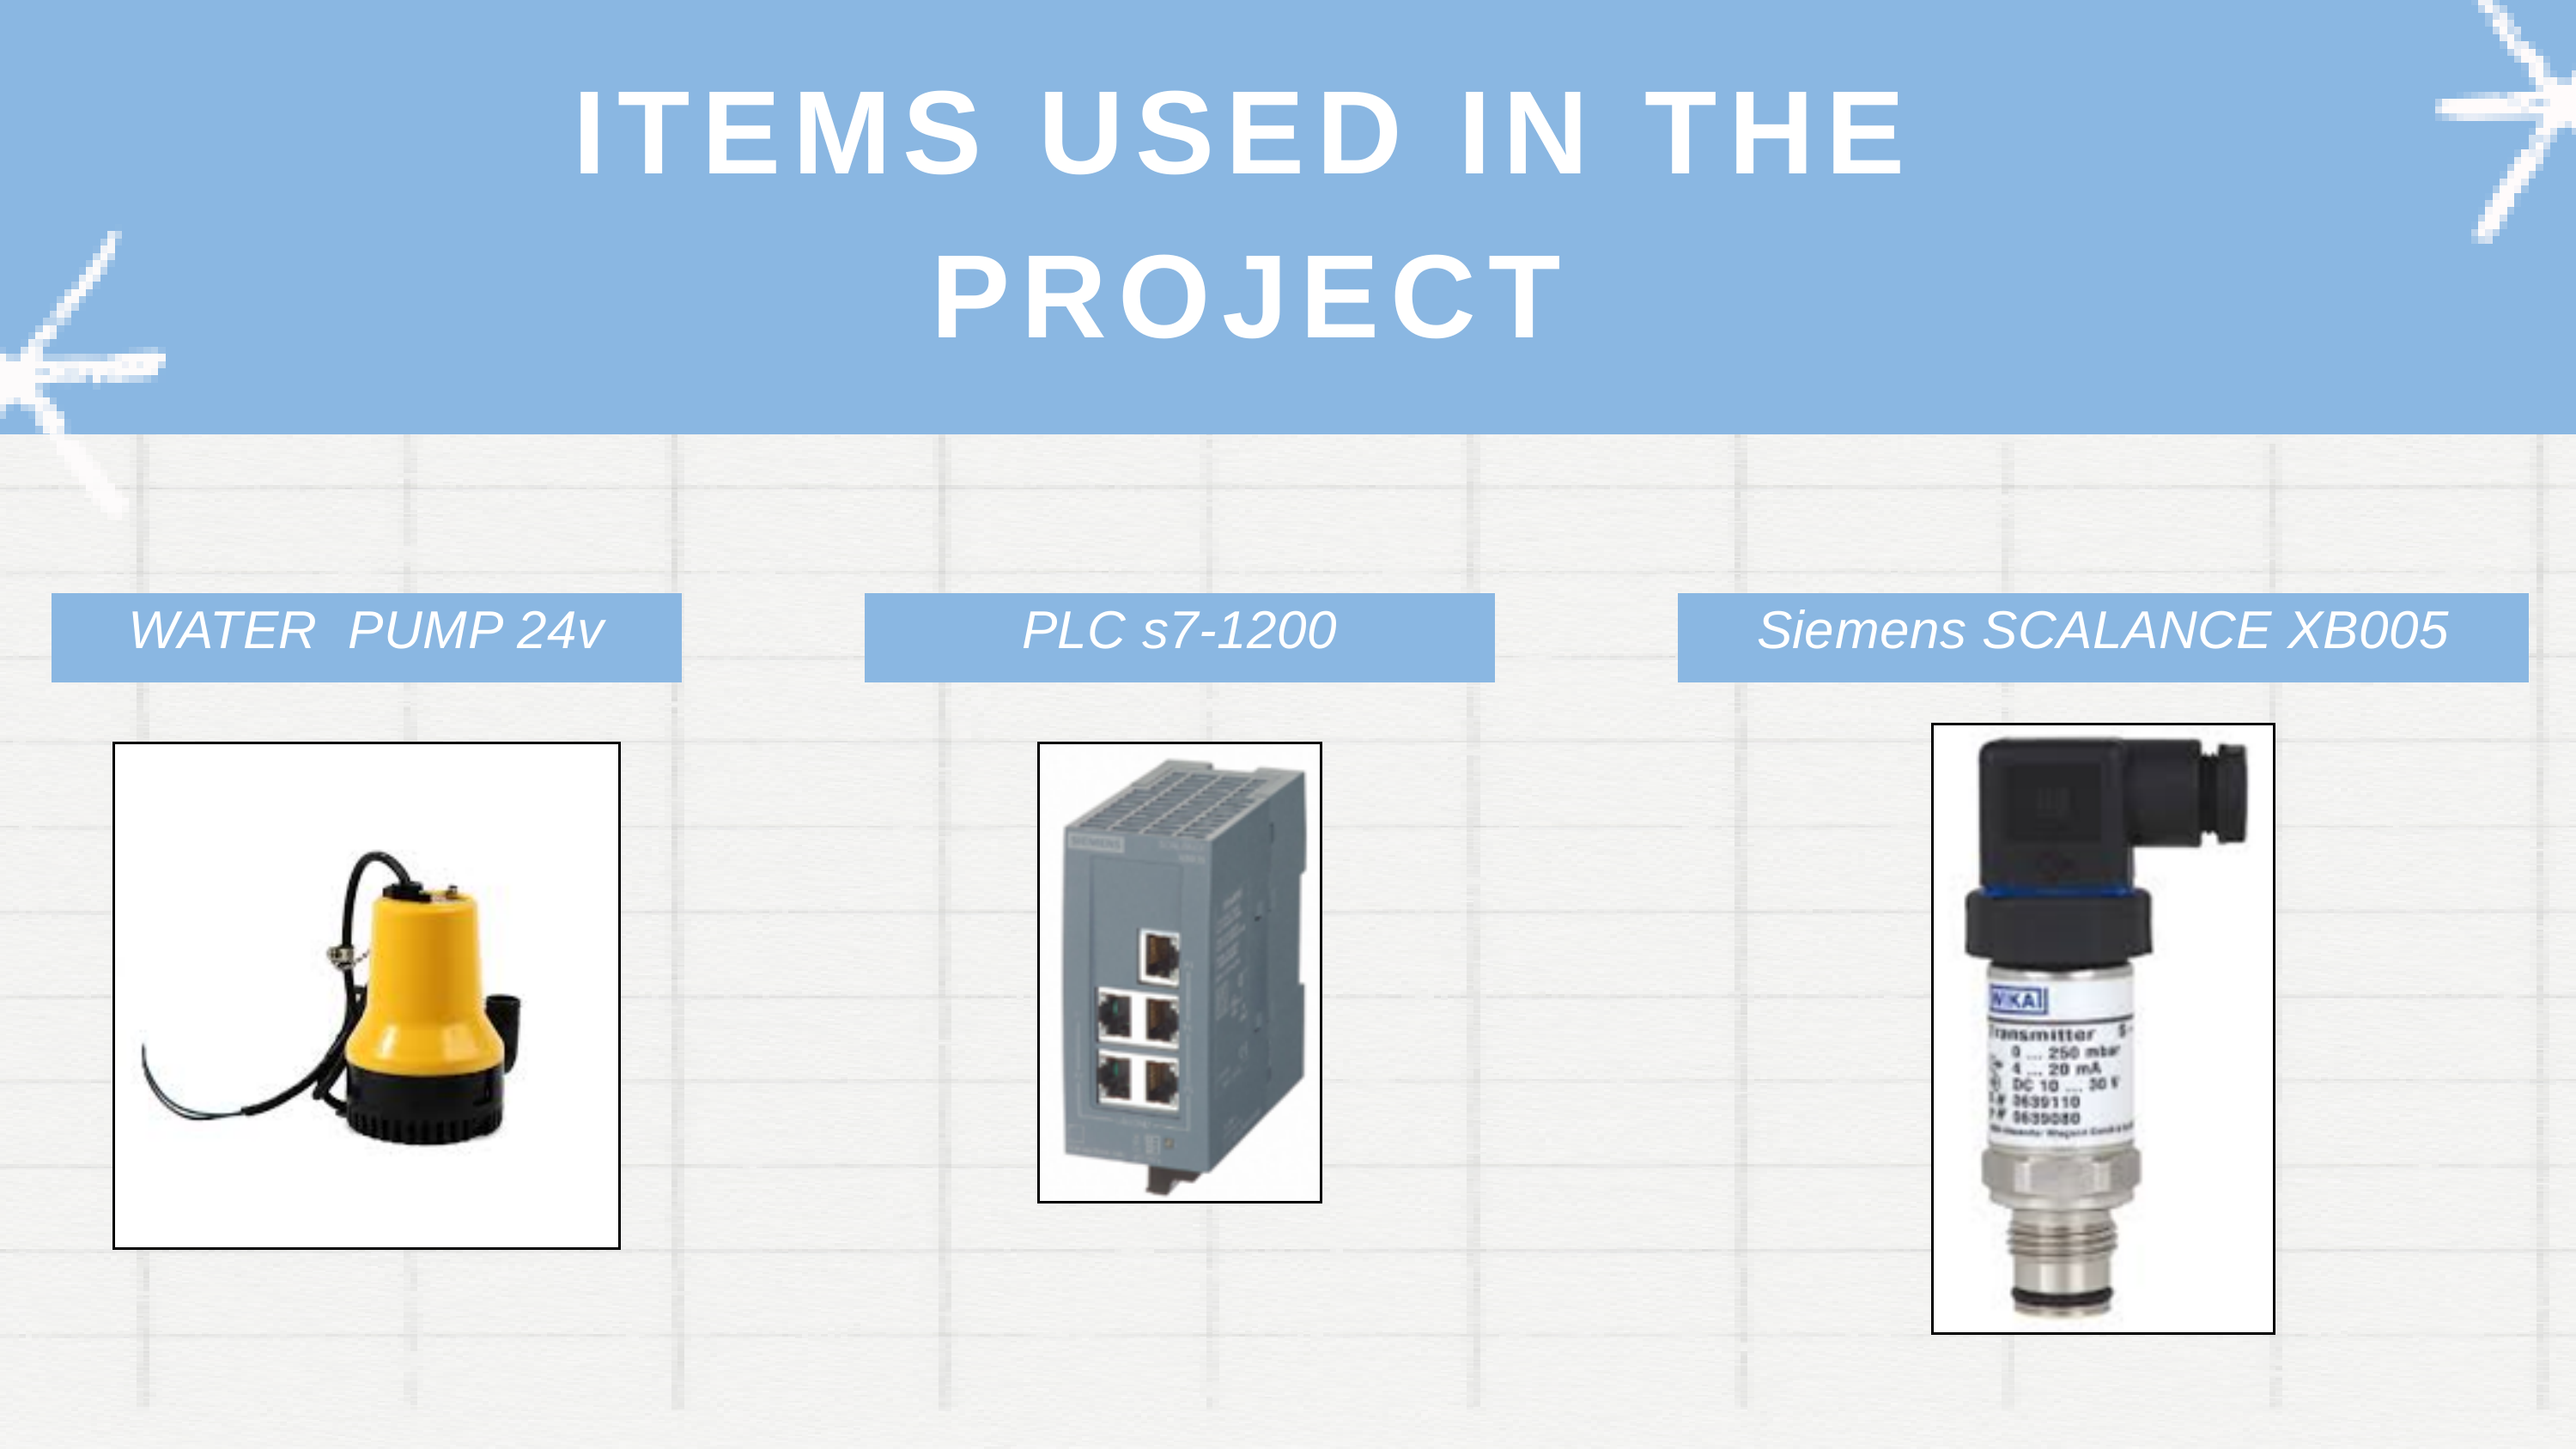

ITEMS USED IN THE PROJECT

WATER  PUMP 24v

PLC s7-1200

Siemens SCALANCE XB005